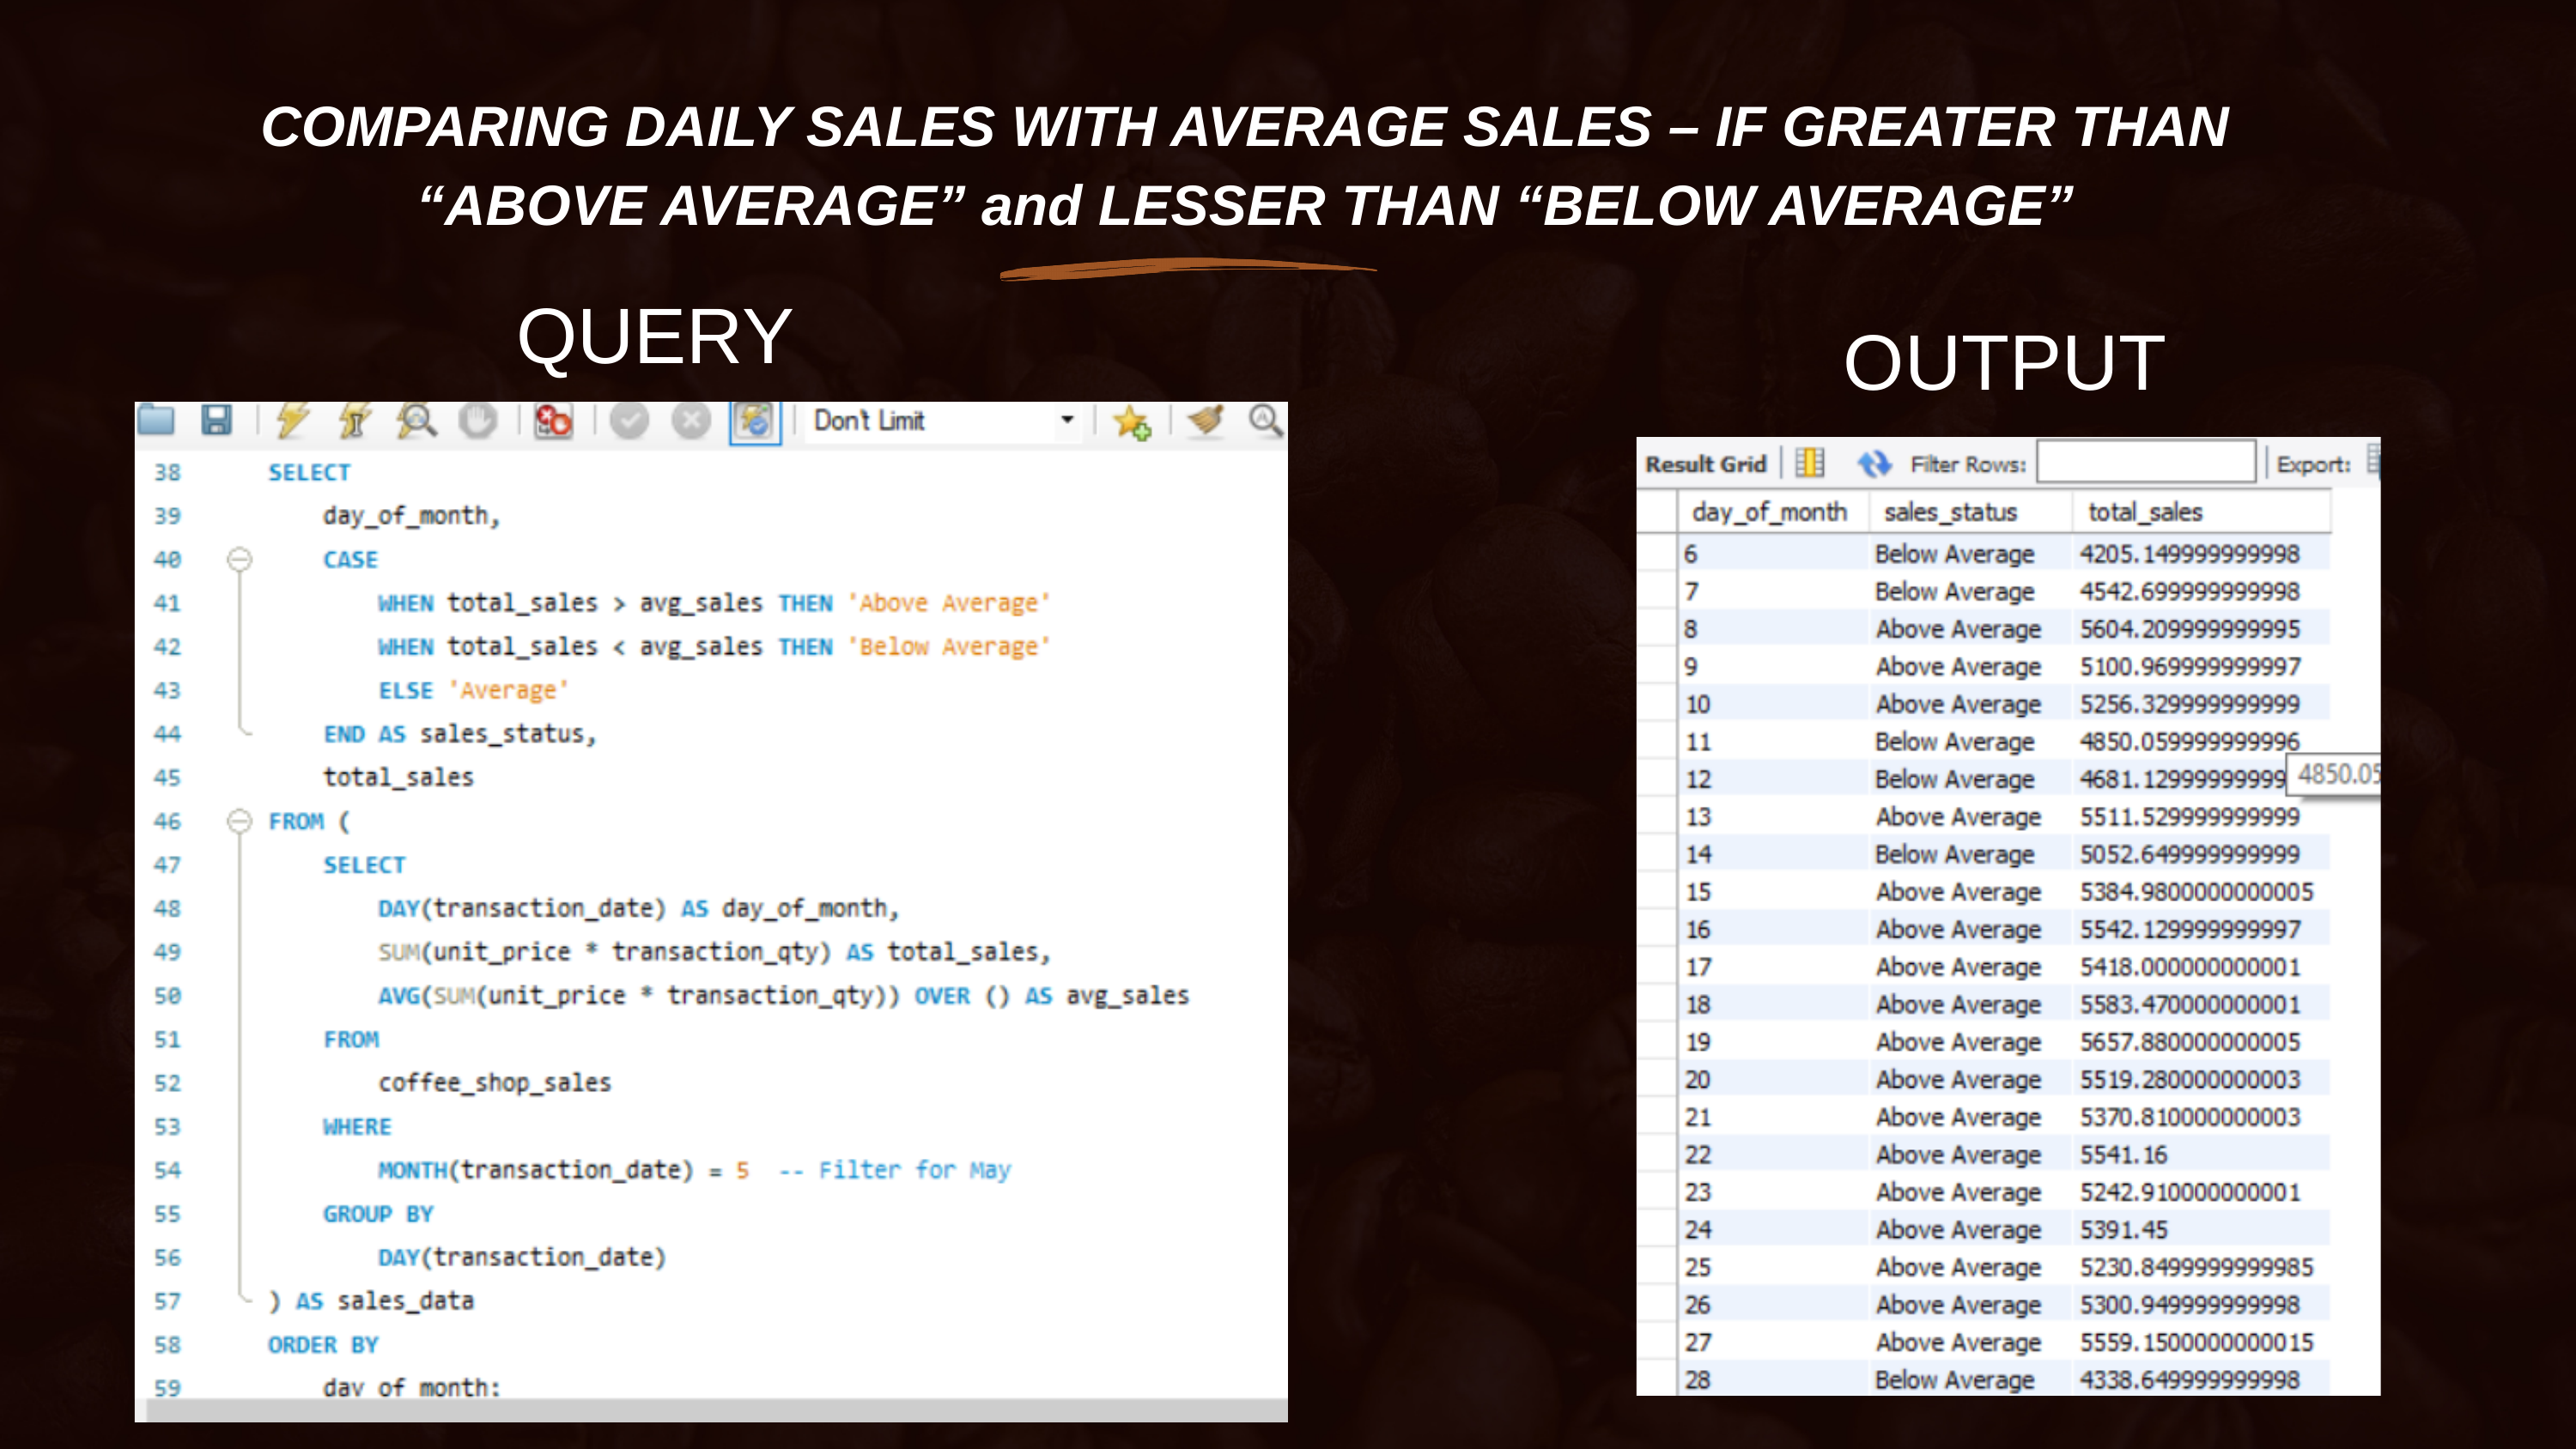

COMPARING DAILY SALES WITH AVERAGE SALES – IF GREATER THAN “ABOVE AVERAGE” and LESSER THAN “BELOW AVERAGE”

QUERY
OUTPUT